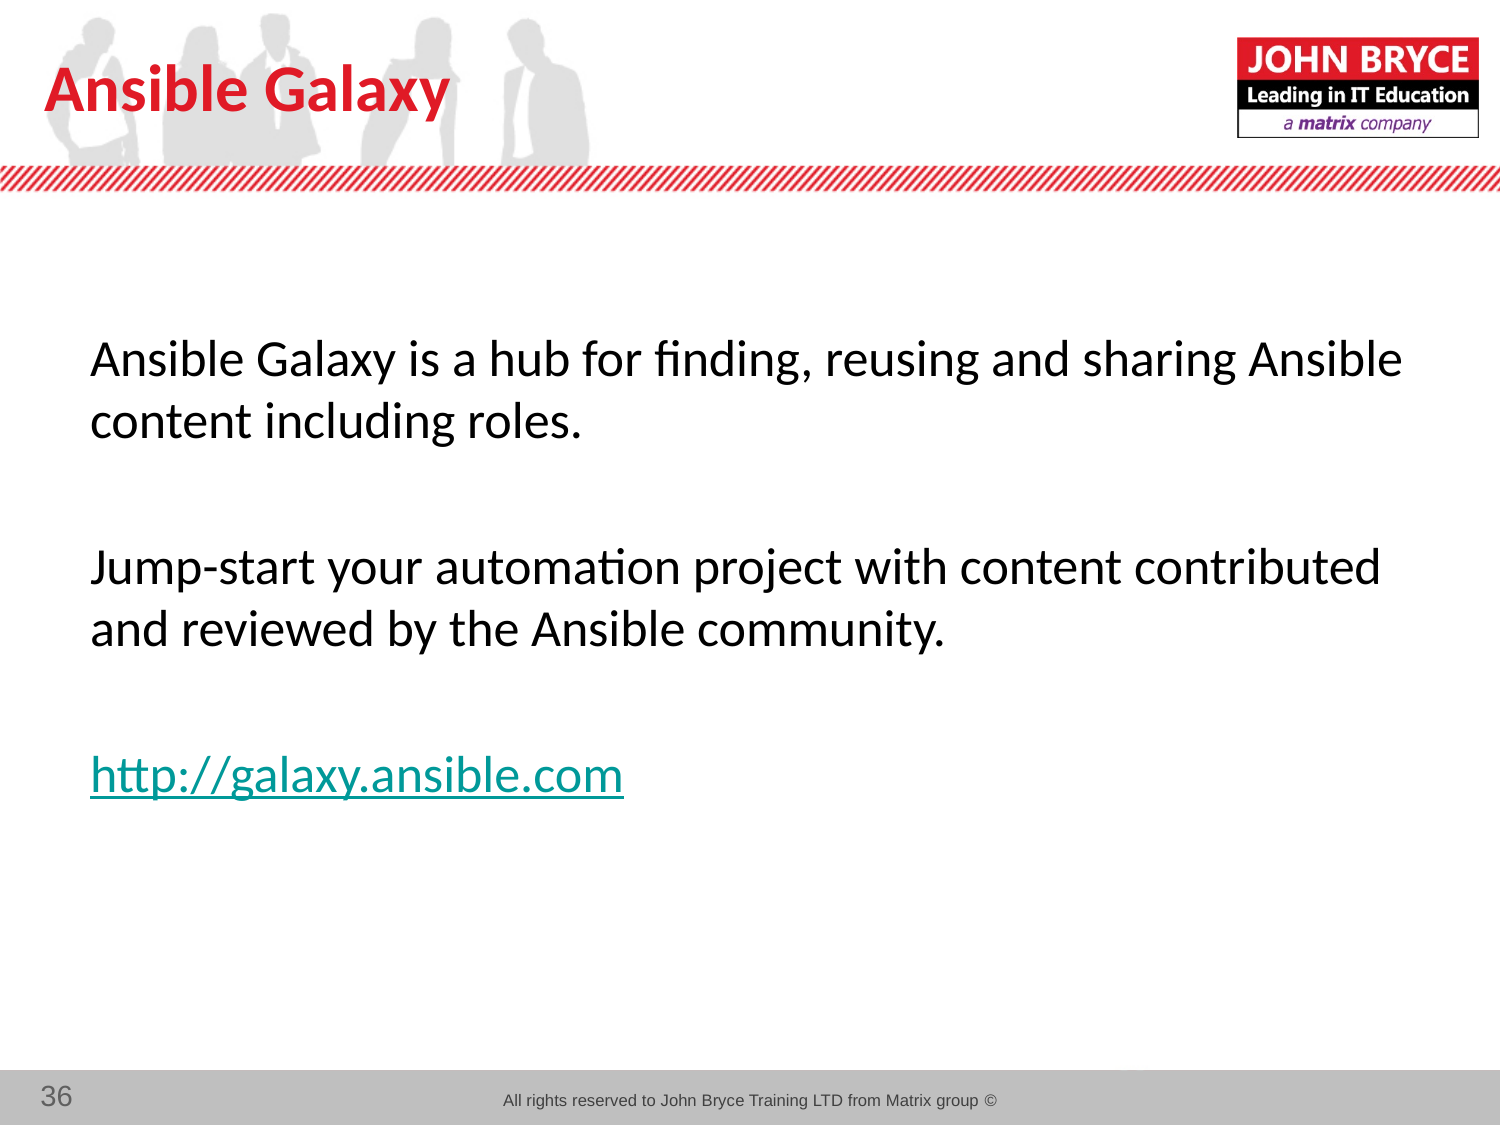

# Ansible Galaxy

Ansible Galaxy is a hub for finding, reusing and sharing Ansible content including roles.

Jump-start your automation project with content contributed and reviewed by the Ansible community.

http://galaxy.ansible.com